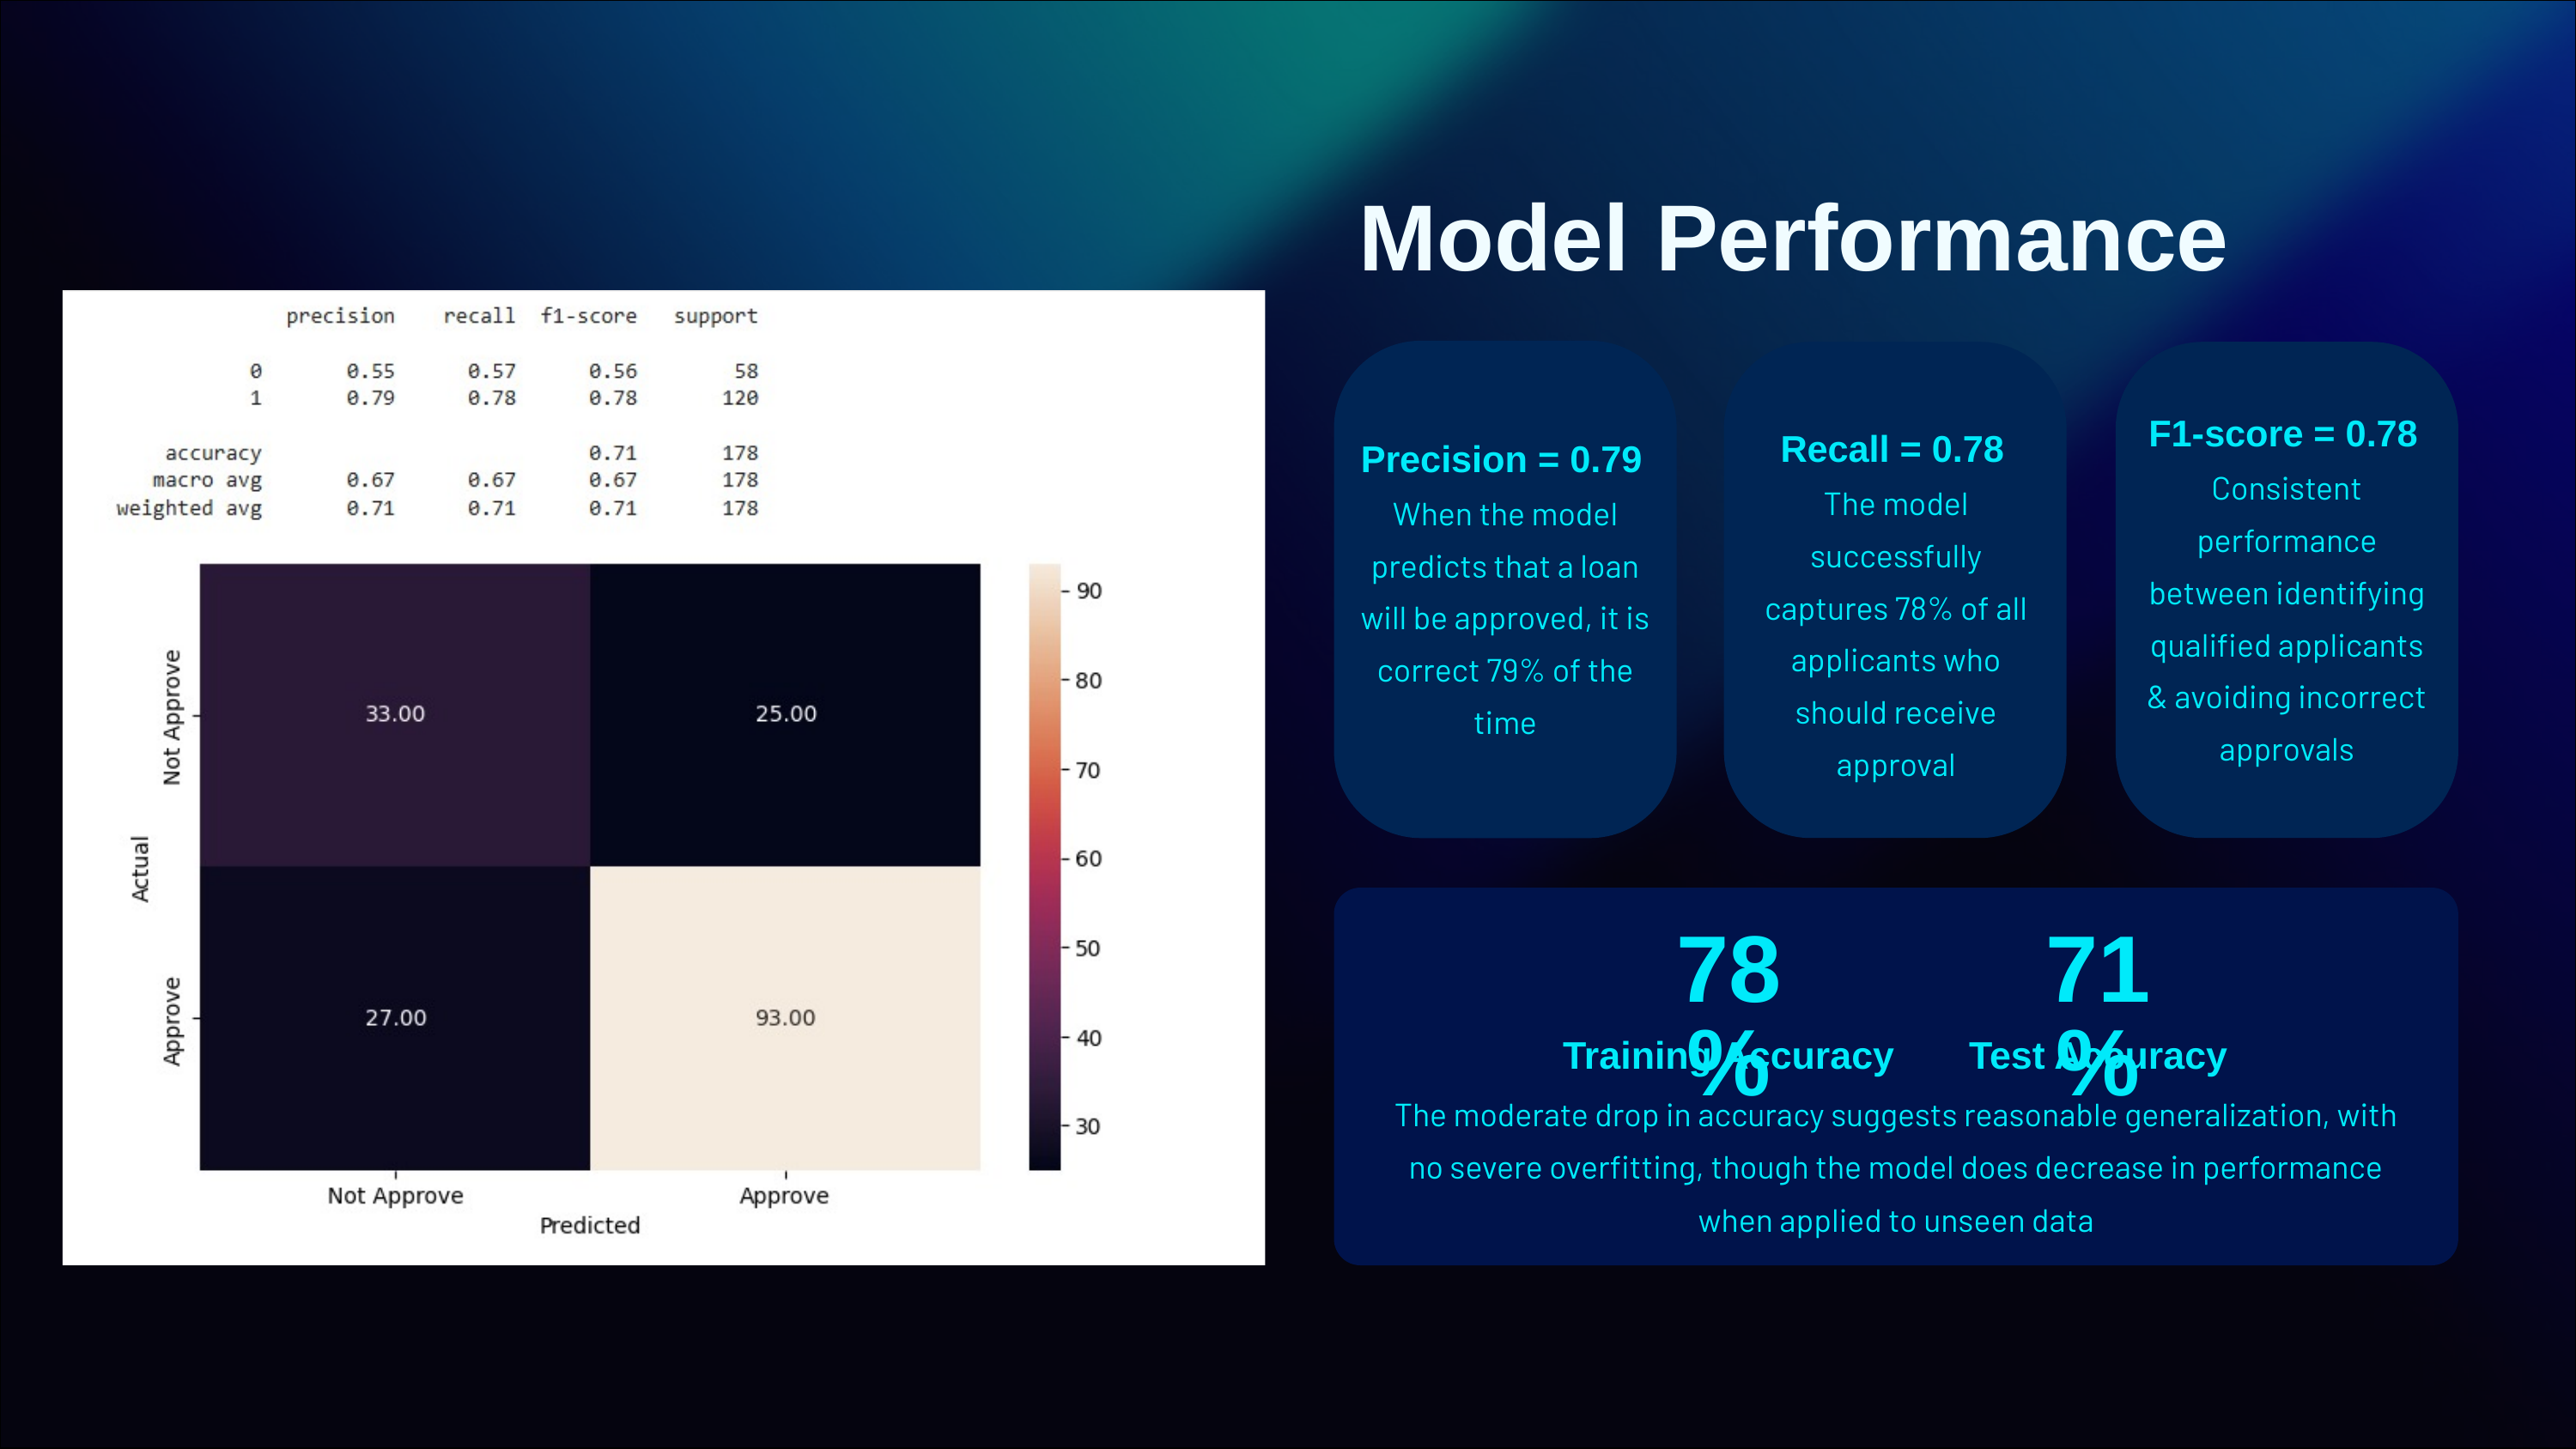

Model Performance

F1-score = 0.78
Consistent performance between identifying qualified applicants & avoiding incorrect approvals
Recall = 0.78
The model successfully captures 78% of all applicants who should receive approval
Precision = 0.79
When the model predicts that a loan will be approved, it is correct 79% of the time

78%
Training Accuracy
71%
Test Accuracy
The moderate drop in accuracy suggests reasonable generalization, with no severe overfitting, though the model does decrease in performance when applied to unseen data